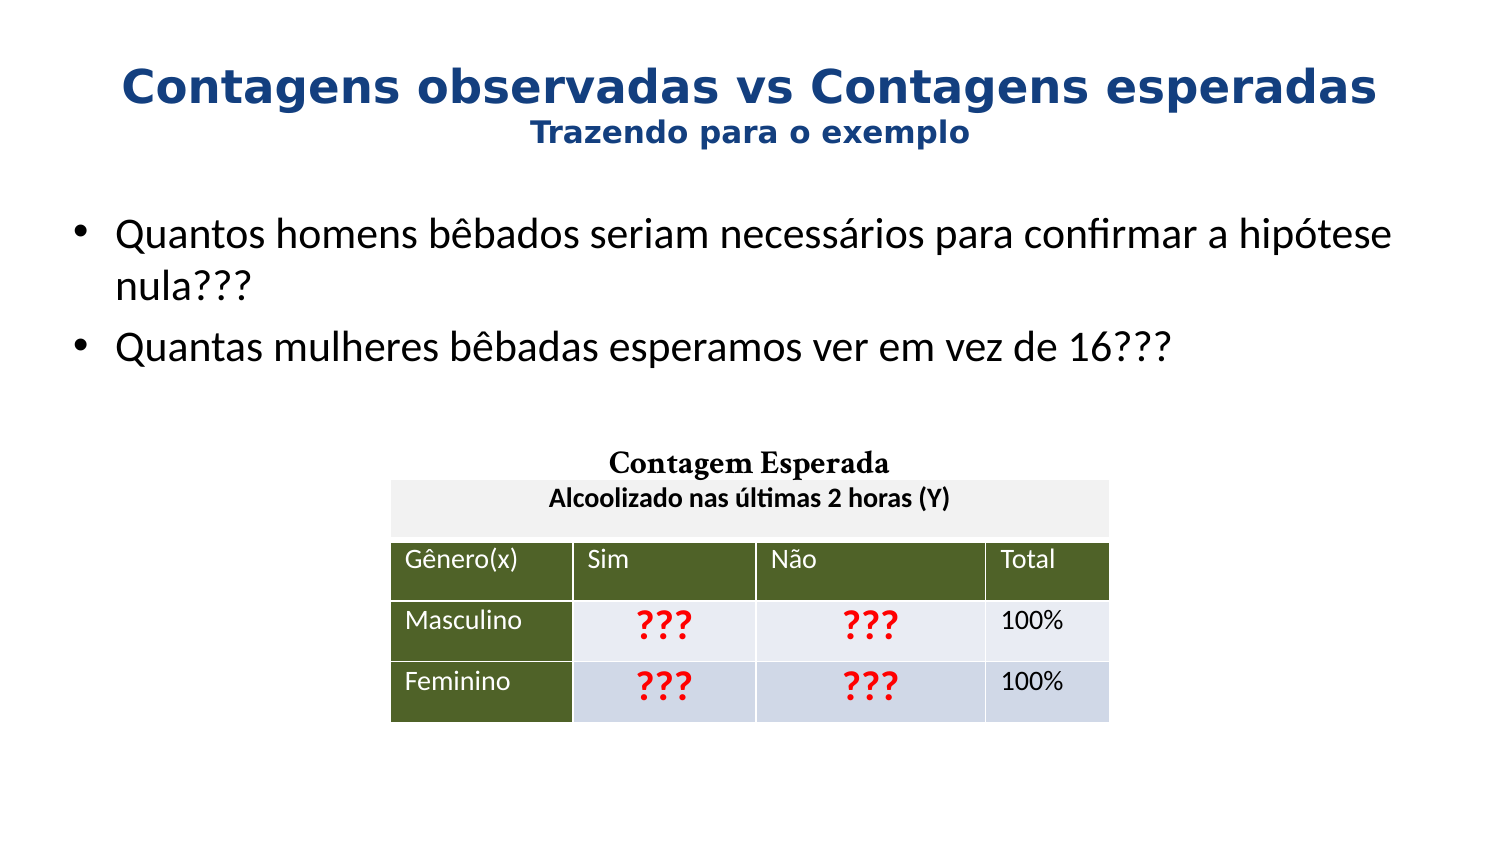

# Contagens observadas vs Contagens esperadas Trazendo para o exemplo
Quantos homens bêbados seriam necessários para confirmar a hipótese nula???
Quantas mulheres bêbadas esperamos ver em vez de 16???

Contagem Esperada
| Alcoolizado nas últimas 2 horas (Y) |  |  |  |
| --- | --- | --- | --- |
| Gênero(x) | Sim | Não | Total |
| Masculino | ??? | ??? | 100% |
| Feminino | ??? | ??? | 100% |